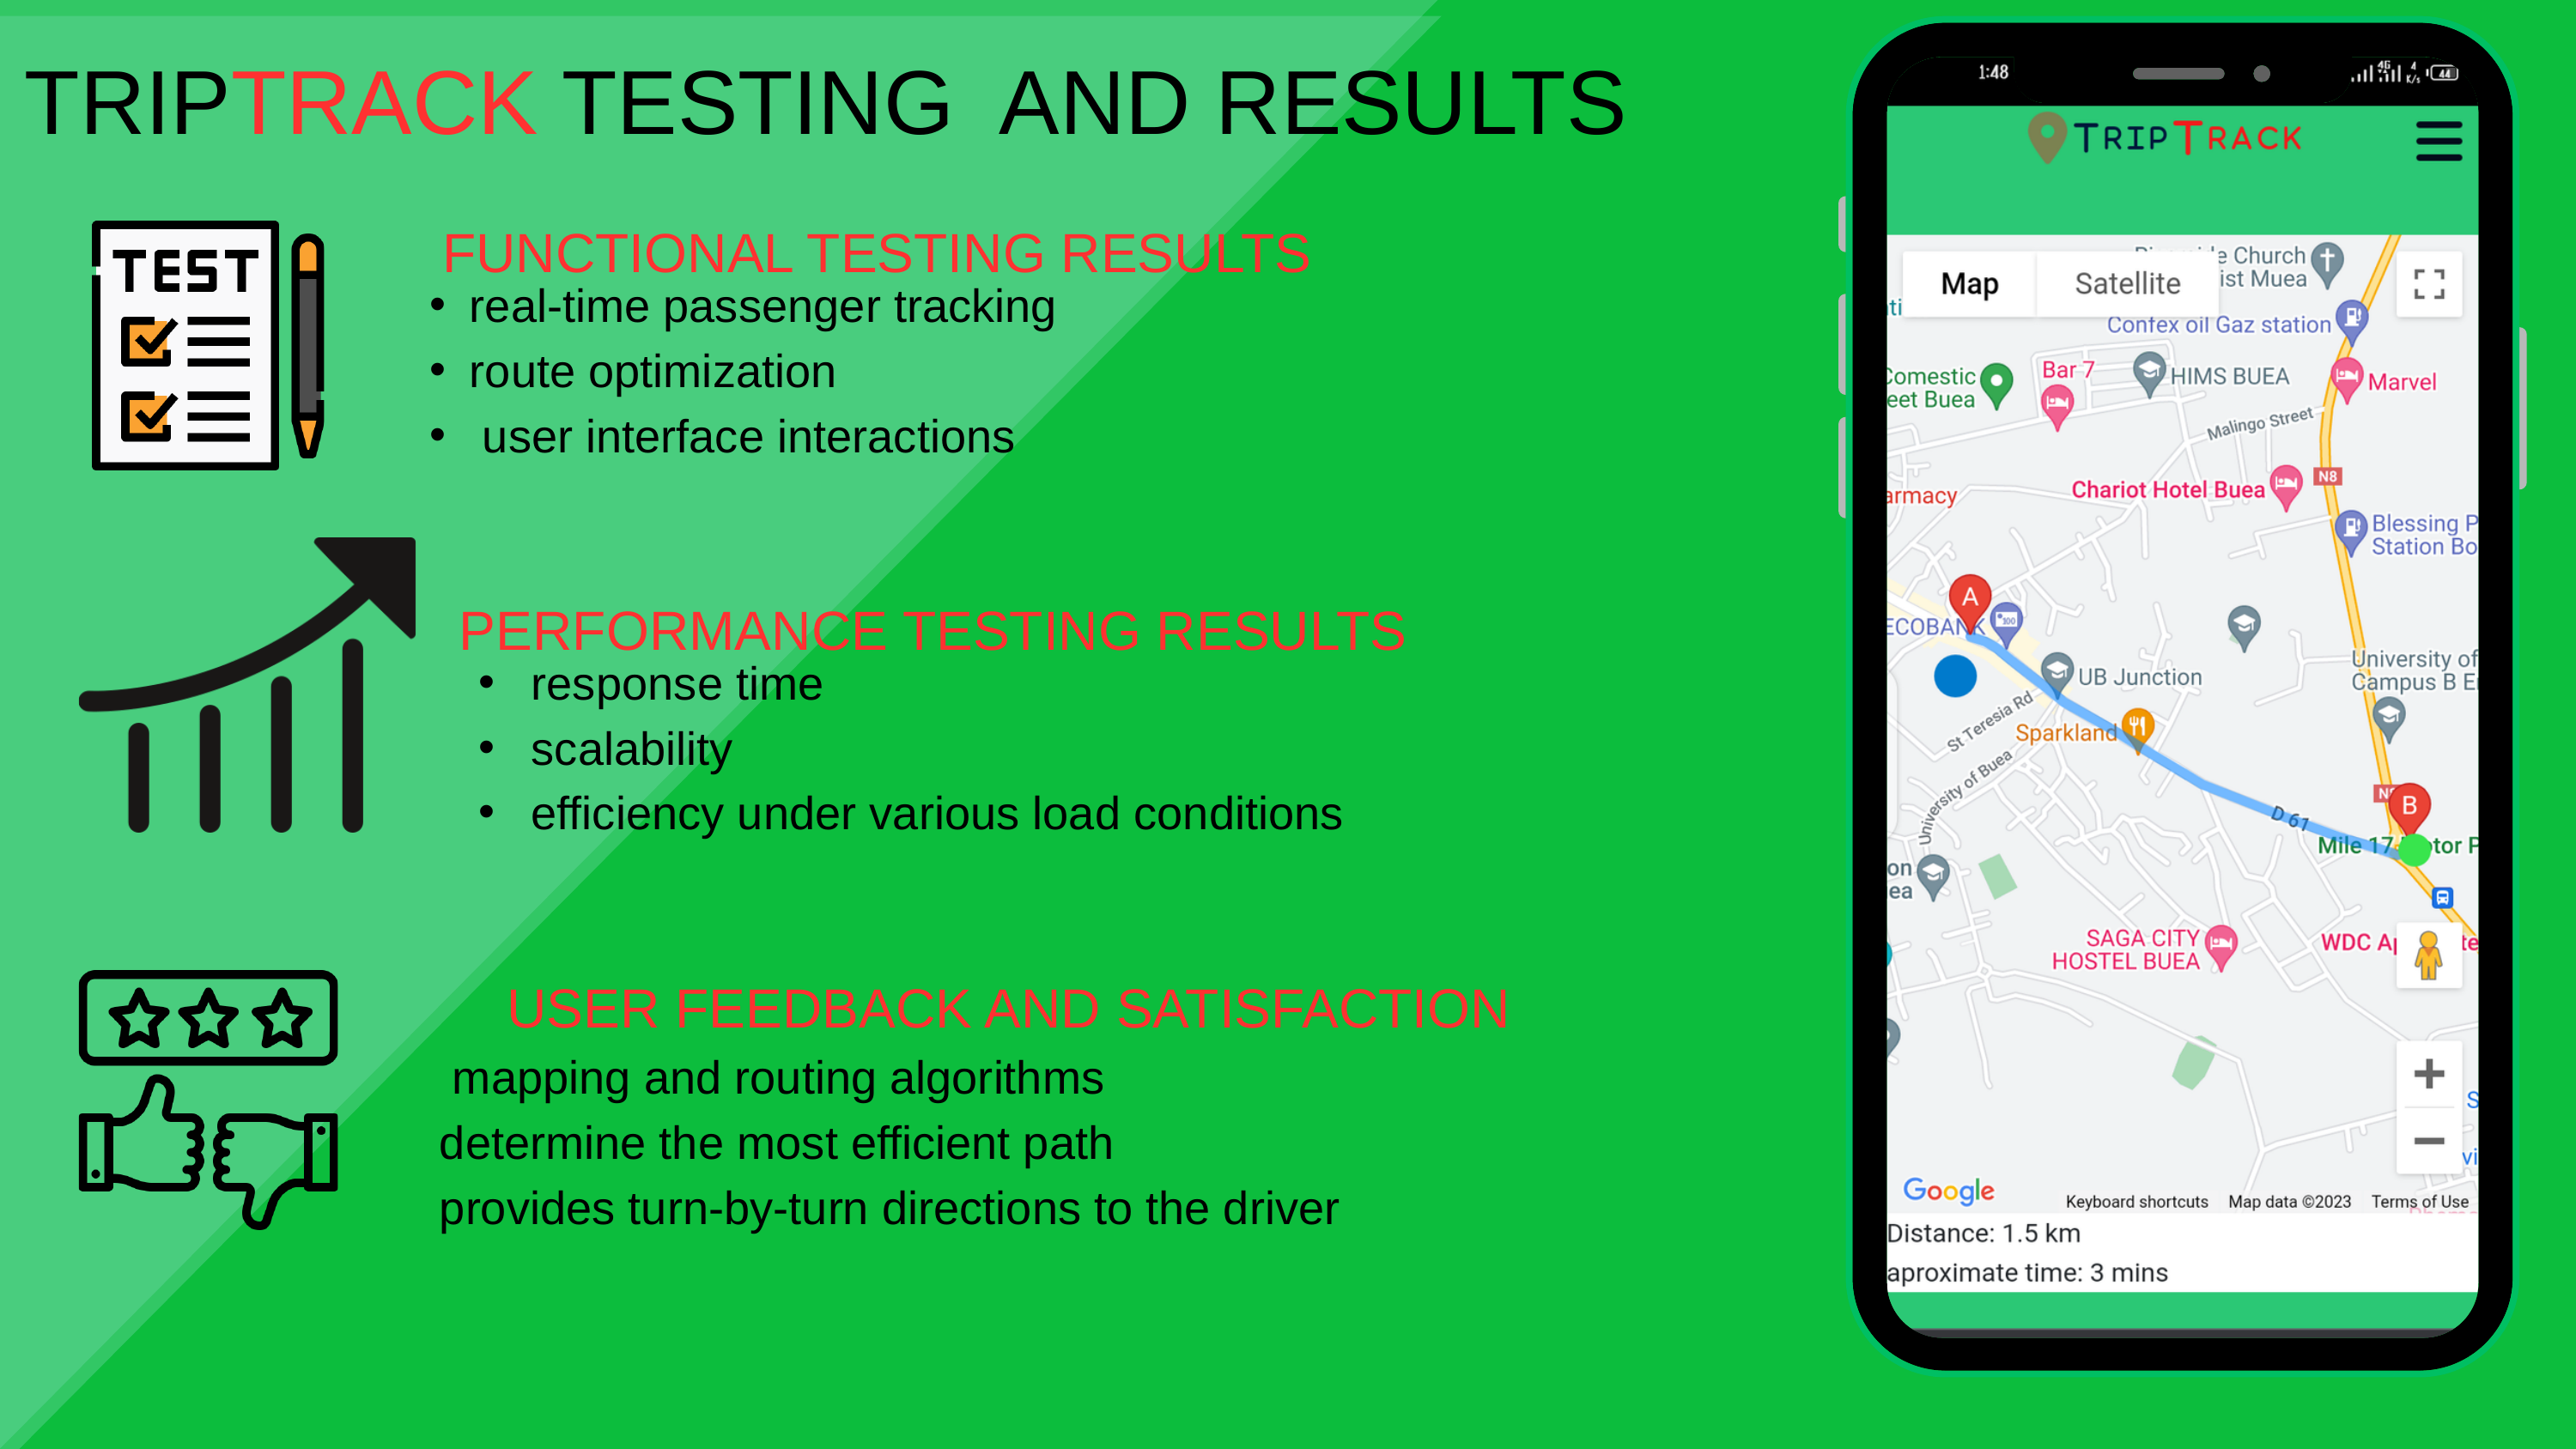

TRIPTRACK TESTING  AND RESULTS
FUNCTIONAL TESTING RESULTS

real-time passenger tracking
route optimization
 user interface interactions

PERFORMANCE TESTING RESULTS
 response time
 scalability
 efficiency under various load conditions
USER FEEDBACK AND SATISFACTION

 mapping and routing algorithms
determine the most efficient path
provides turn-by-turn directions to the driver